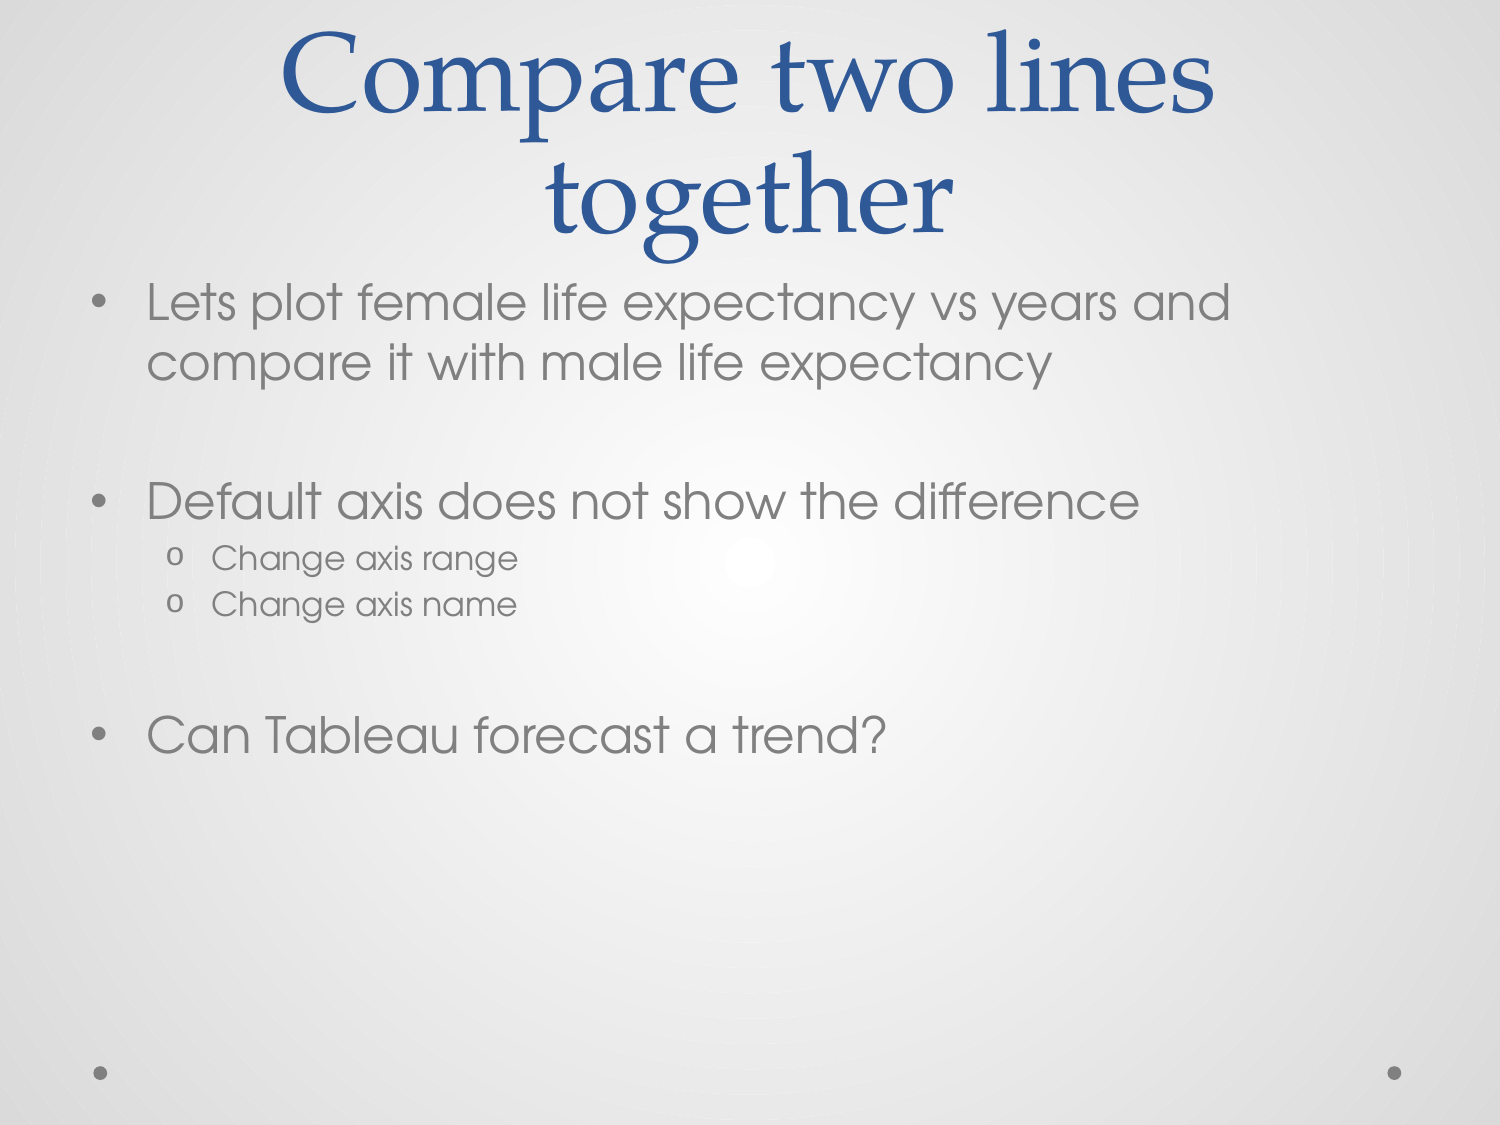

# Compare two lines together
Lets plot female life expectancy vs years and compare it with male life expectancy

Default axis does not show the difference
Change axis range
Change axis name

Can Tableau forecast a trend?